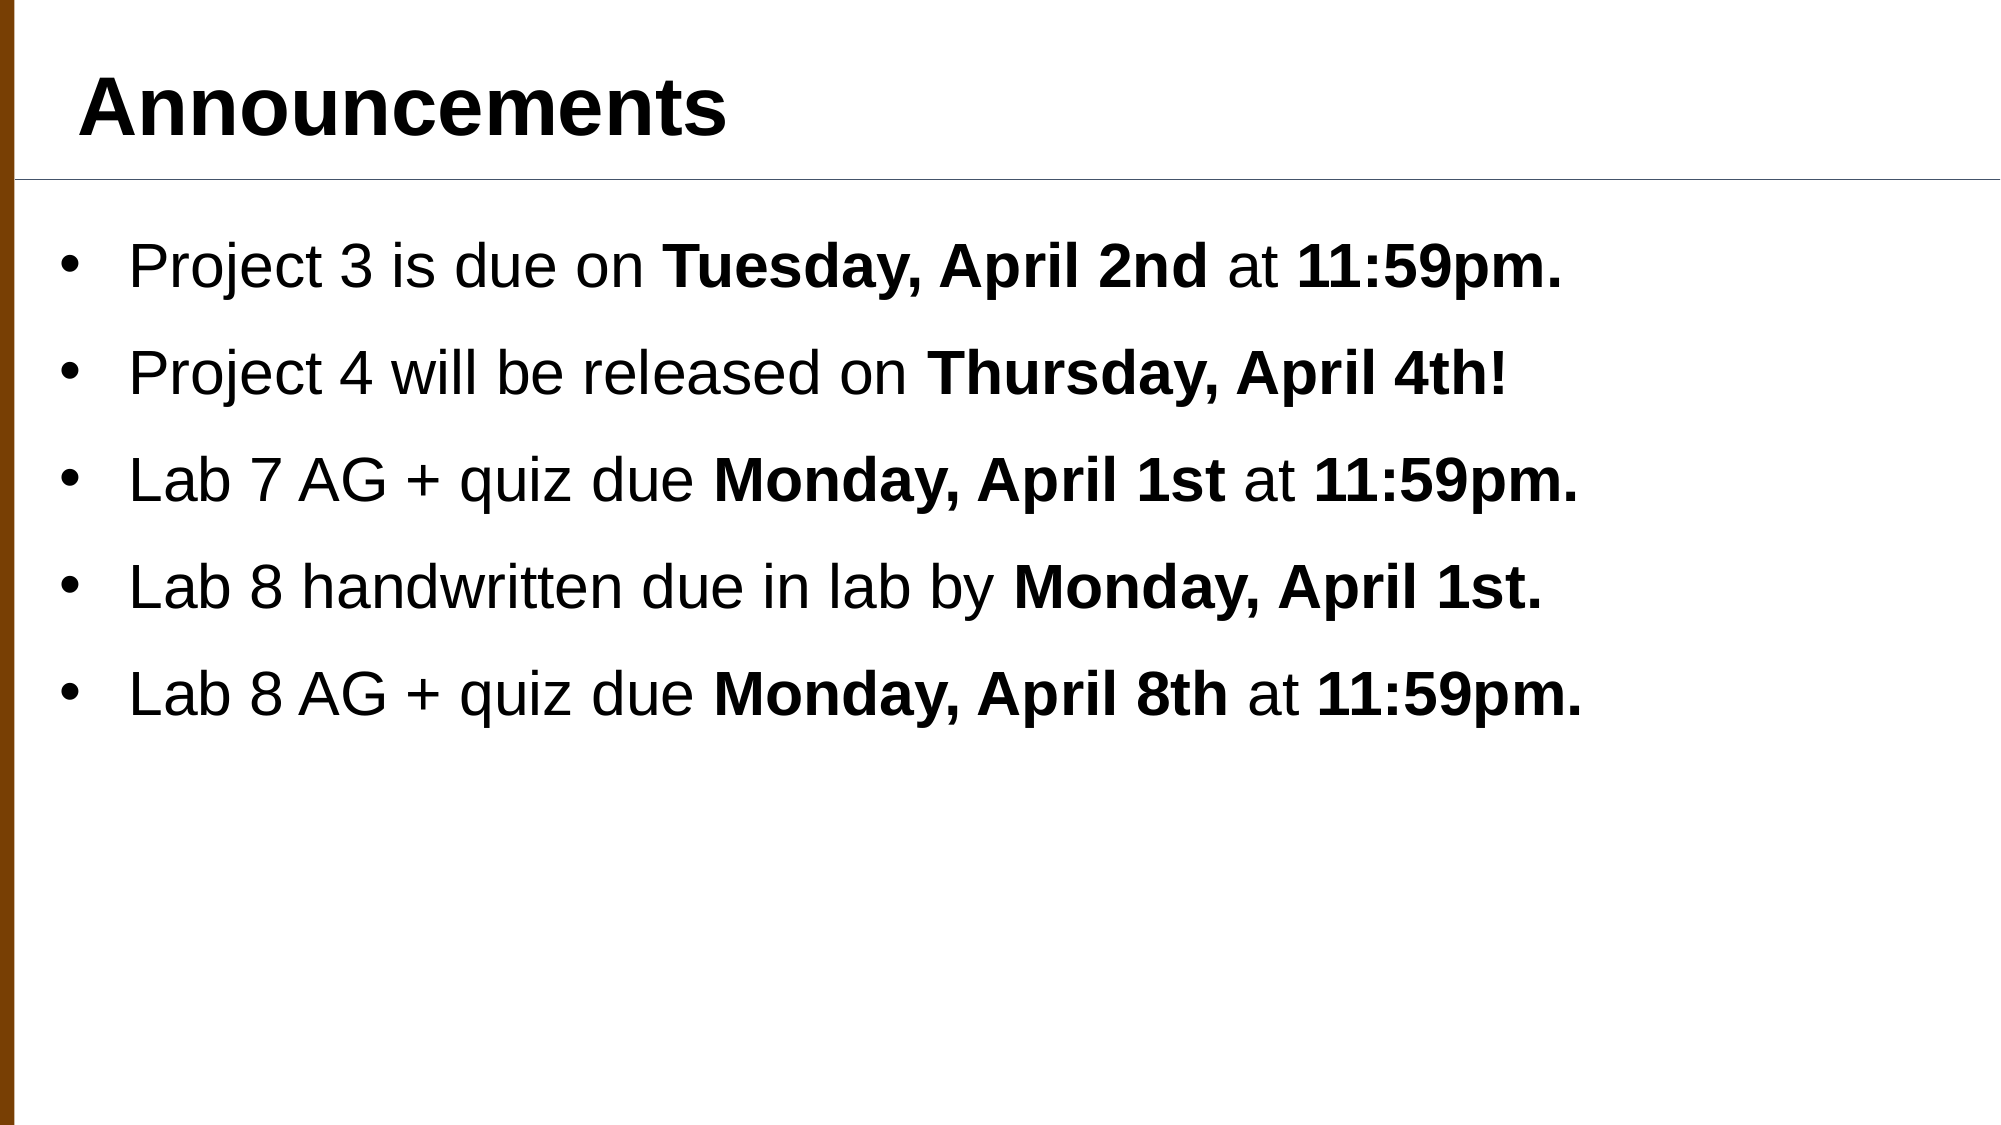

Announcements
Project 3 is due on Tuesday, April 2nd at 11:59pm.
Project 4 will be released on Thursday, April 4th!
Lab 7 AG + quiz due Monday, April 1st at 11:59pm.
Lab 8 handwritten due in lab by Monday, April 1st.
Lab 8 AG + quiz due Monday, April 8th at 11:59pm.